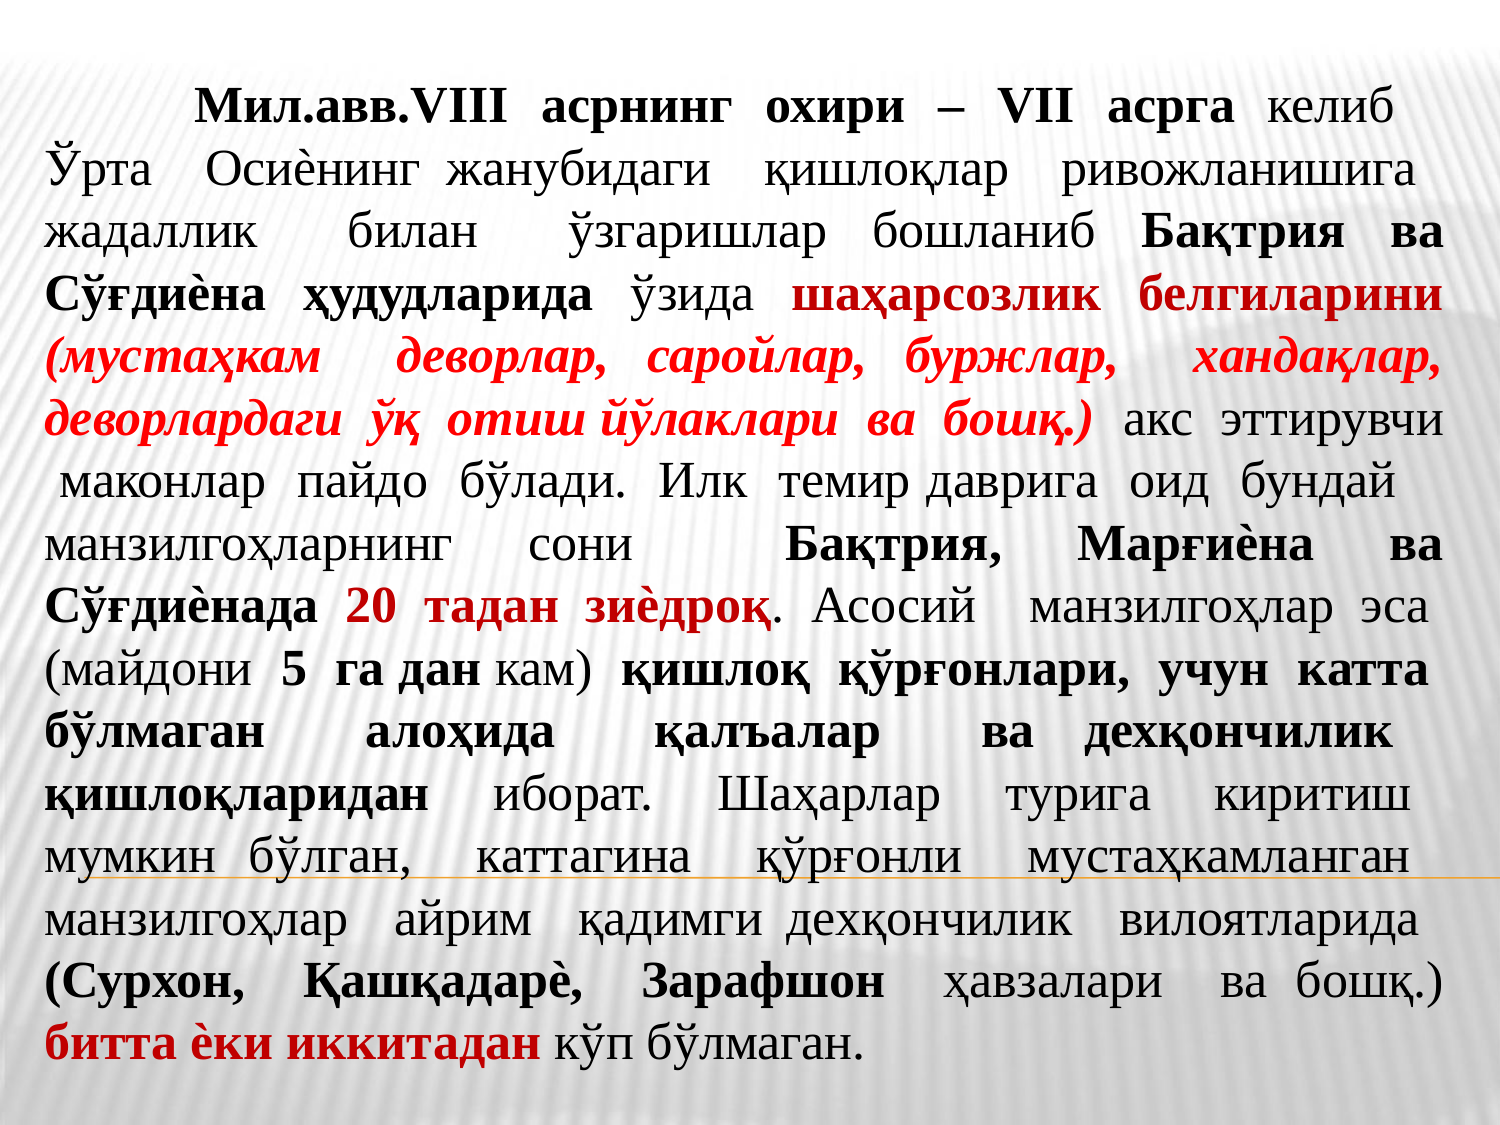

Мил.авв.VIII  асрнинг  охири  –  VII  асрга  келиб    Ўрта  Осиѐнинг жанубидаги  қишлоқлар  ривожланишига  жадаллик  билан  ўзгаришлар бошланиб Бақтрия ва Сўғдиѐна ҳудудларида ўзида шаҳарсозлик белгиларини (мустаҳкам  деворлар, саройлар, буржлар,  хандақлар, деворлардаги  ўқ  отиш йўлаклари  ва  бошқ.)  акс  эттирувчи  маконлар  пайдо  бўлади.  Илк  темир даврига  оид  бундай    манзилгоҳларнинг  сони    Бақтрия,  Марғиѐна  ва Сўғдиѐнада  20  тадан  зиѐдроқ.  Асосий    манзилгоҳлар  эса  (майдони  5  га дан кам)  қишлоқ  қўрғонлари,  учун  катта  бўлмаган  алоҳида  қалъалар  ва дехқончилик  қишлоқларидан  иборат.  Шаҳарлар  турига  киритиш  мумкин бўлган,  каттагина  қўрғонли  мустаҳкамланган  манзилгоҳлар  айрим  қадимги дехқончилик  вилоятларида  (Сурхон,  Қашқадарѐ,  Зарафшон  ҳавзалари  ва бошқ.) битта ѐки иккитадан кўп бўлмаган.